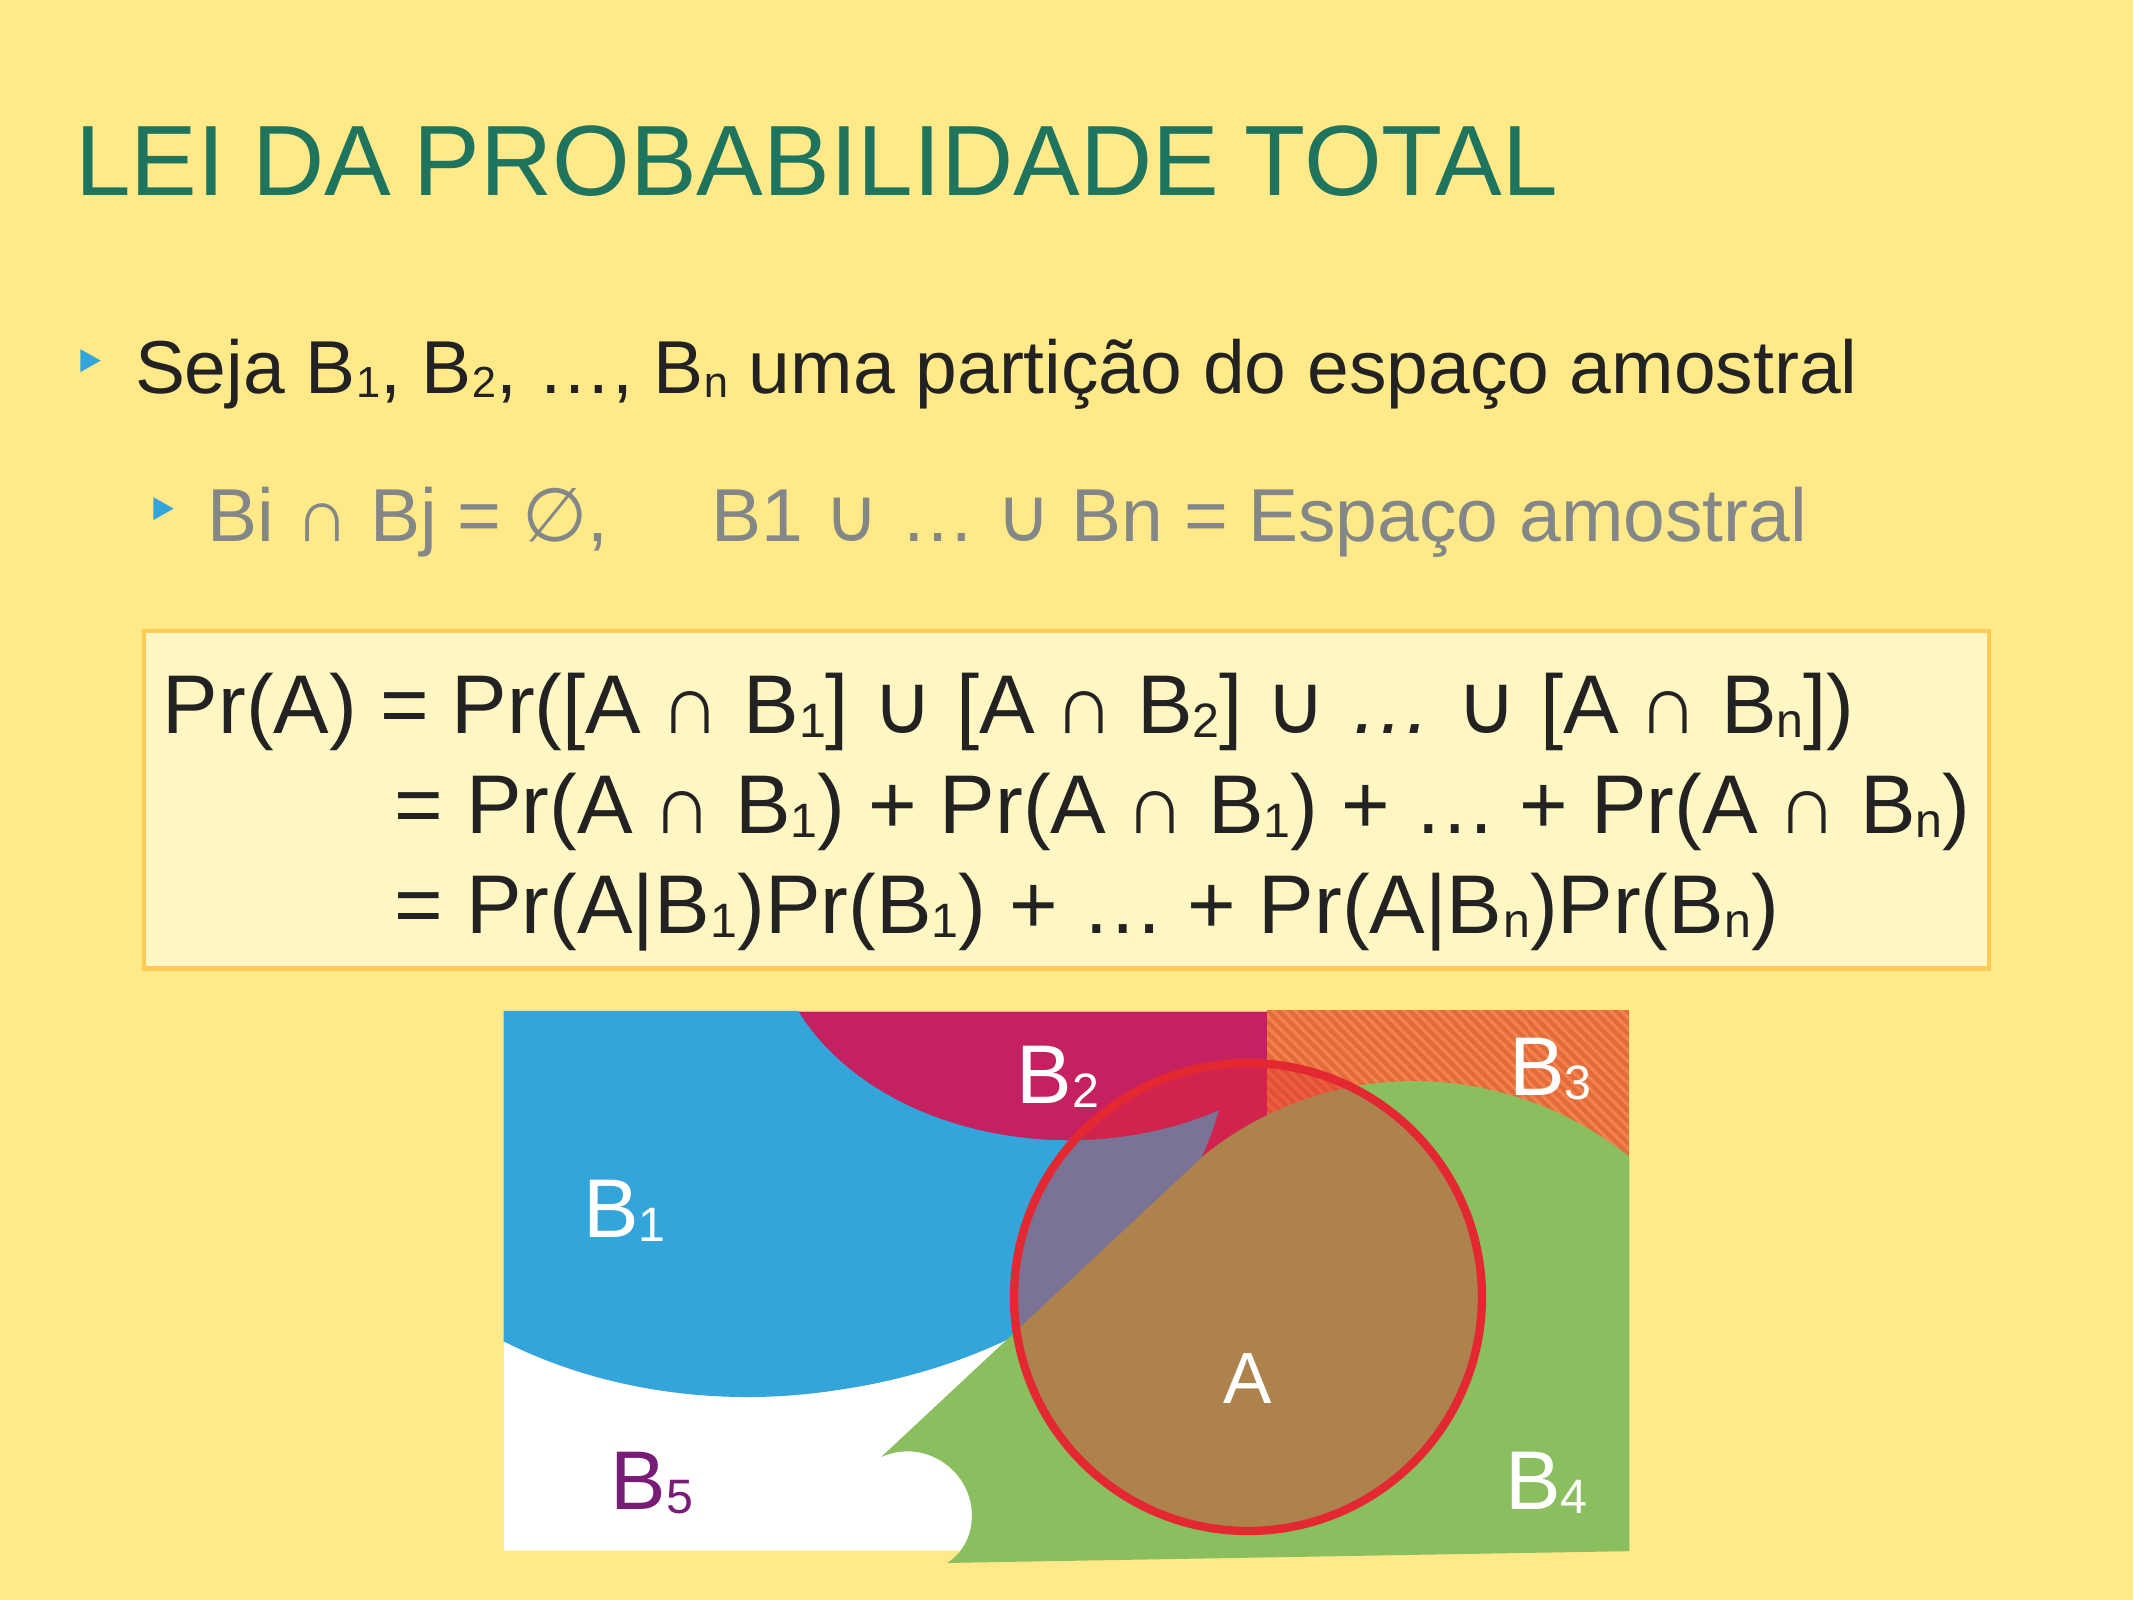

lei da probabilidade total
Seja B1, B2, …, Bn uma partição do espaço amostral
Bi ∩ Bj = ∅,     B1 ∪ … ∪ Bn = Espaço amostral
Pr(A) = Pr([A ∩ B1] ∪ [A ∩ B2] ∪ … ∪ [A ∩ Bn])
          = Pr(A ∩ B1) + Pr(A ∩ B1) + … + Pr(A ∩ Bn)
          = Pr(A|B1)Pr(B1) + … + Pr(A|Bn)Pr(Bn)
B3

B2
A

B1
B5
B4